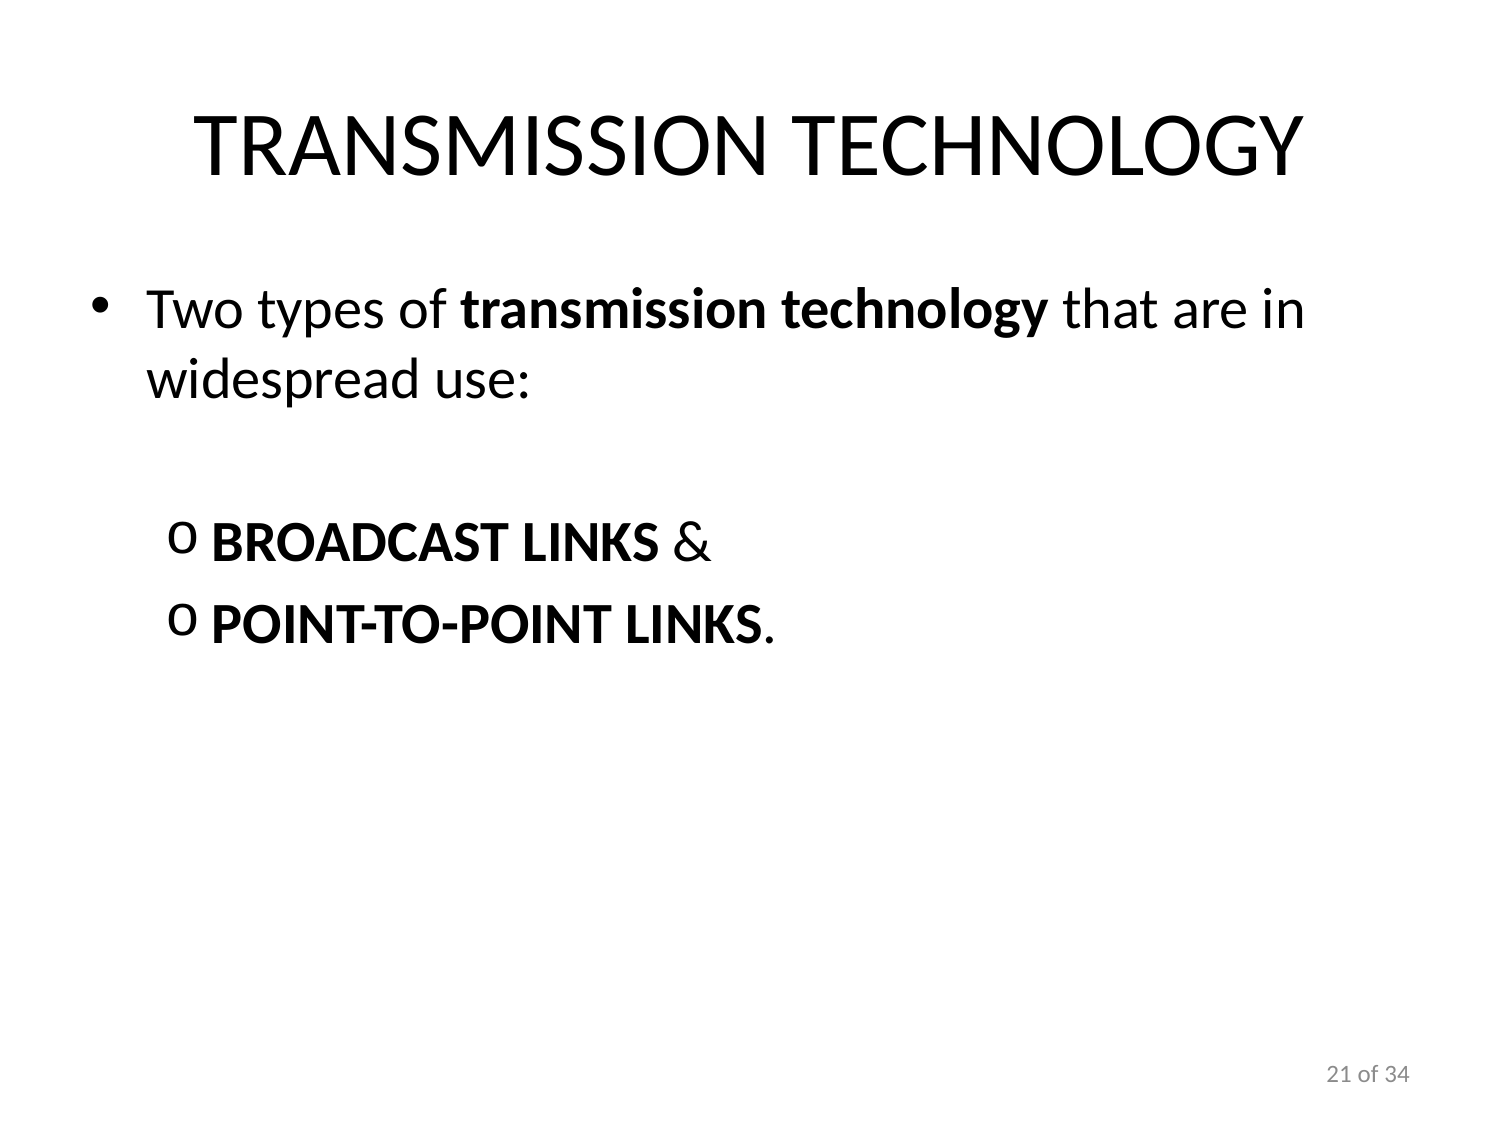

# Transmission Technology
Two types of transmission technology that are in widespread use:

broadcast links &
point-to-point links.

21 of 34